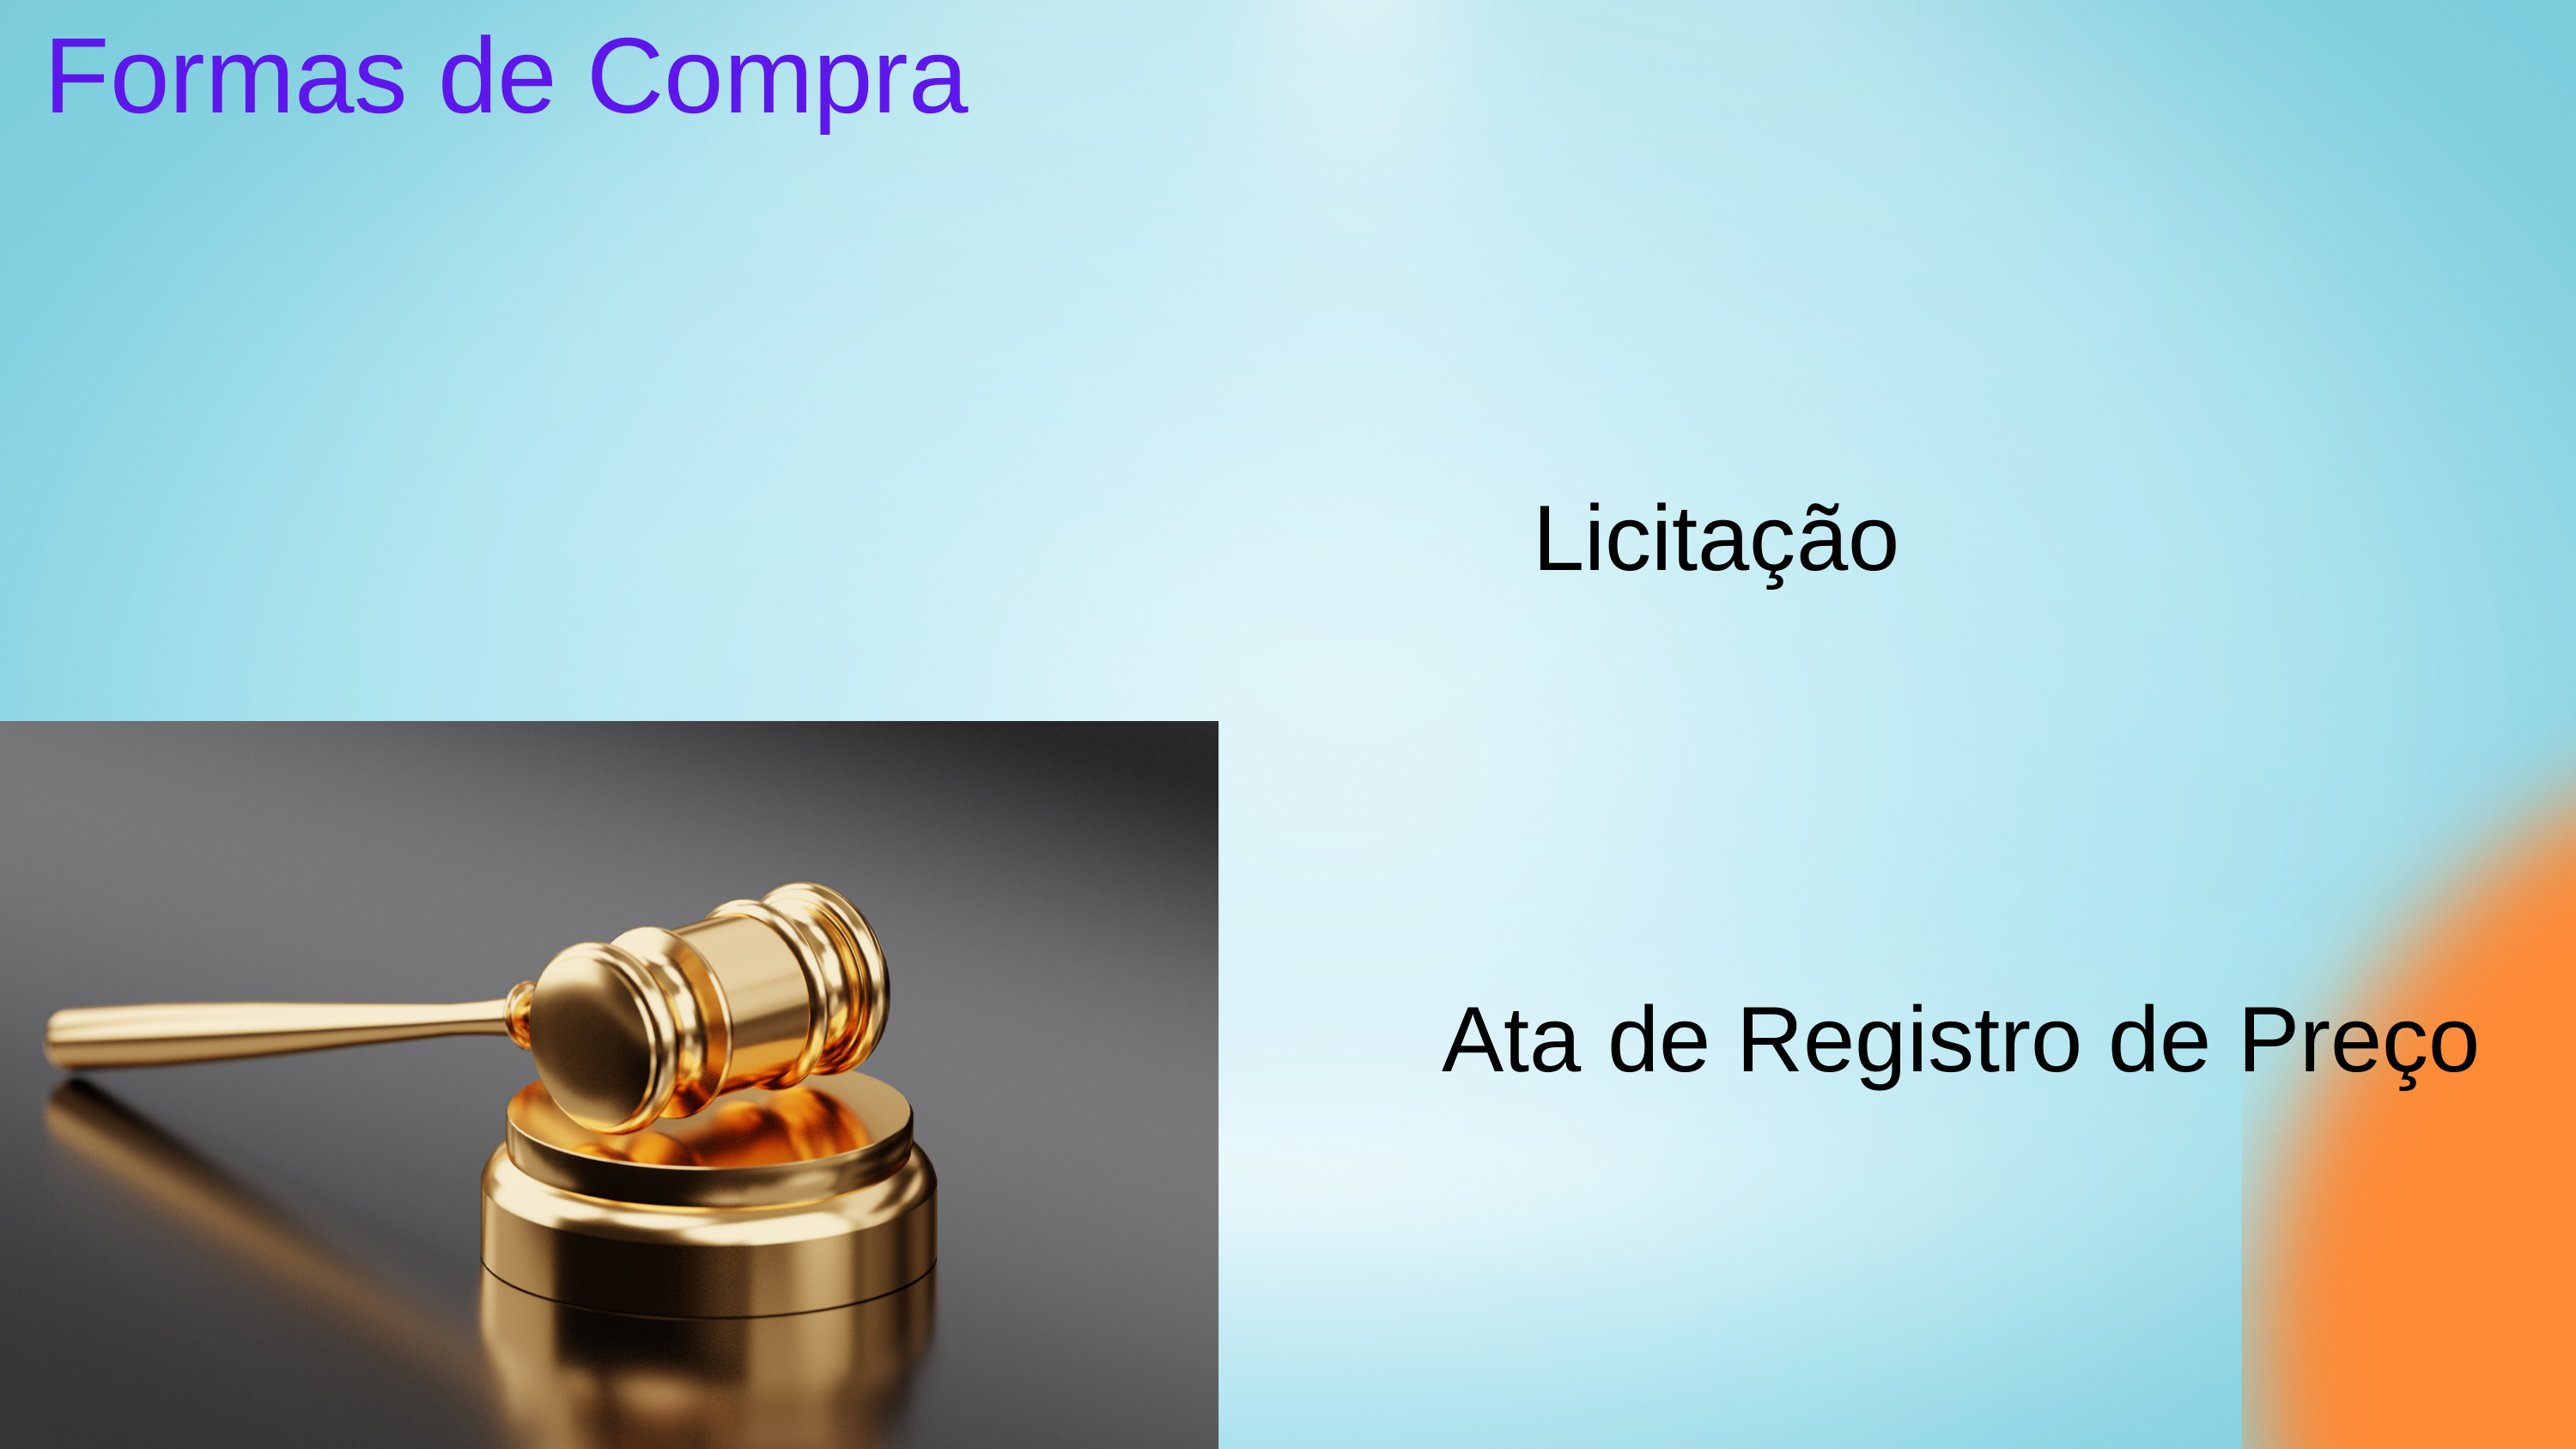

Formas de Compra
Licitação

Ata de Registro de Preço